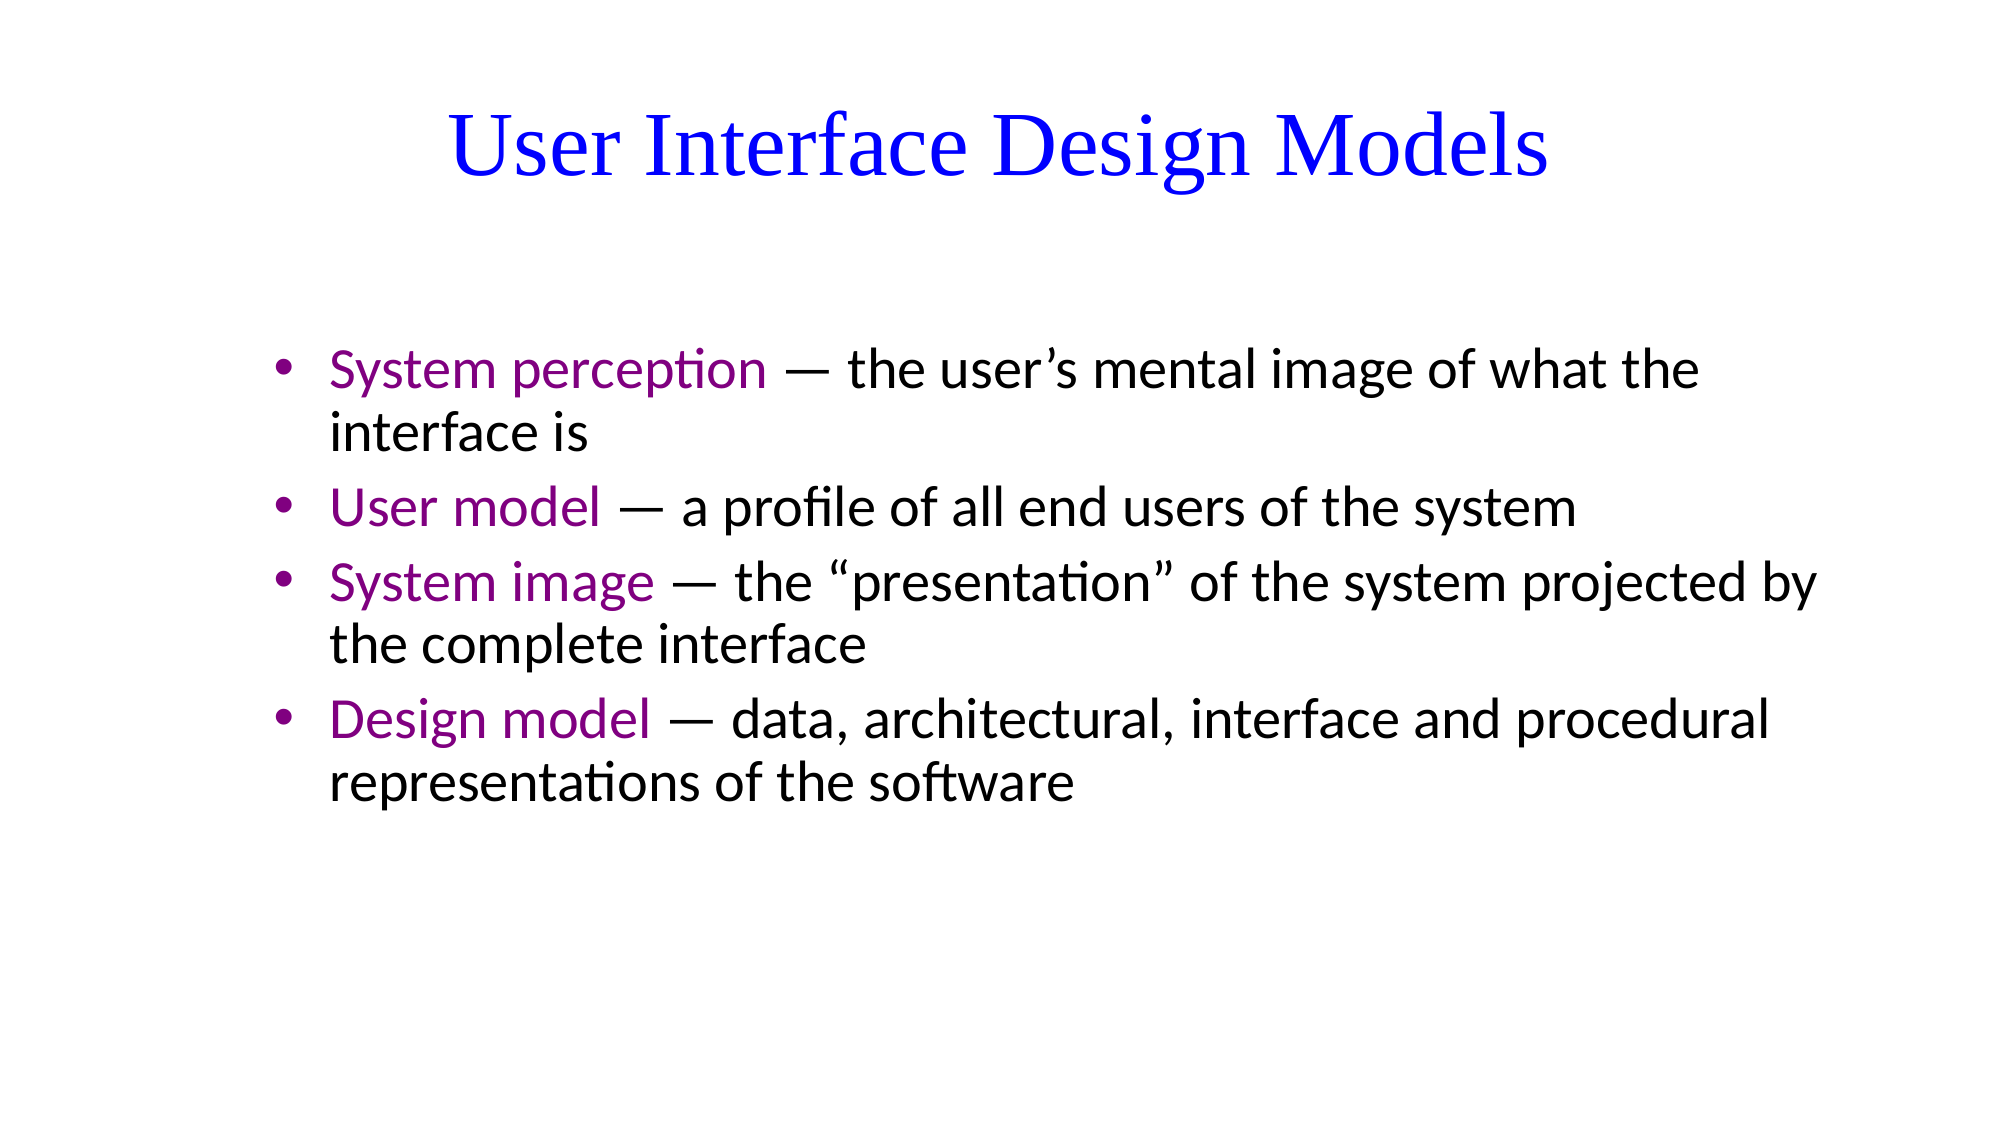

# User Interface Design Models
System perception — the user’s mental image of what the interface is
User model — a profile of all end users of the system
System image — the “presentation” of the system projected by the complete interface
Design model — data, architectural, interface and procedural representations of the software